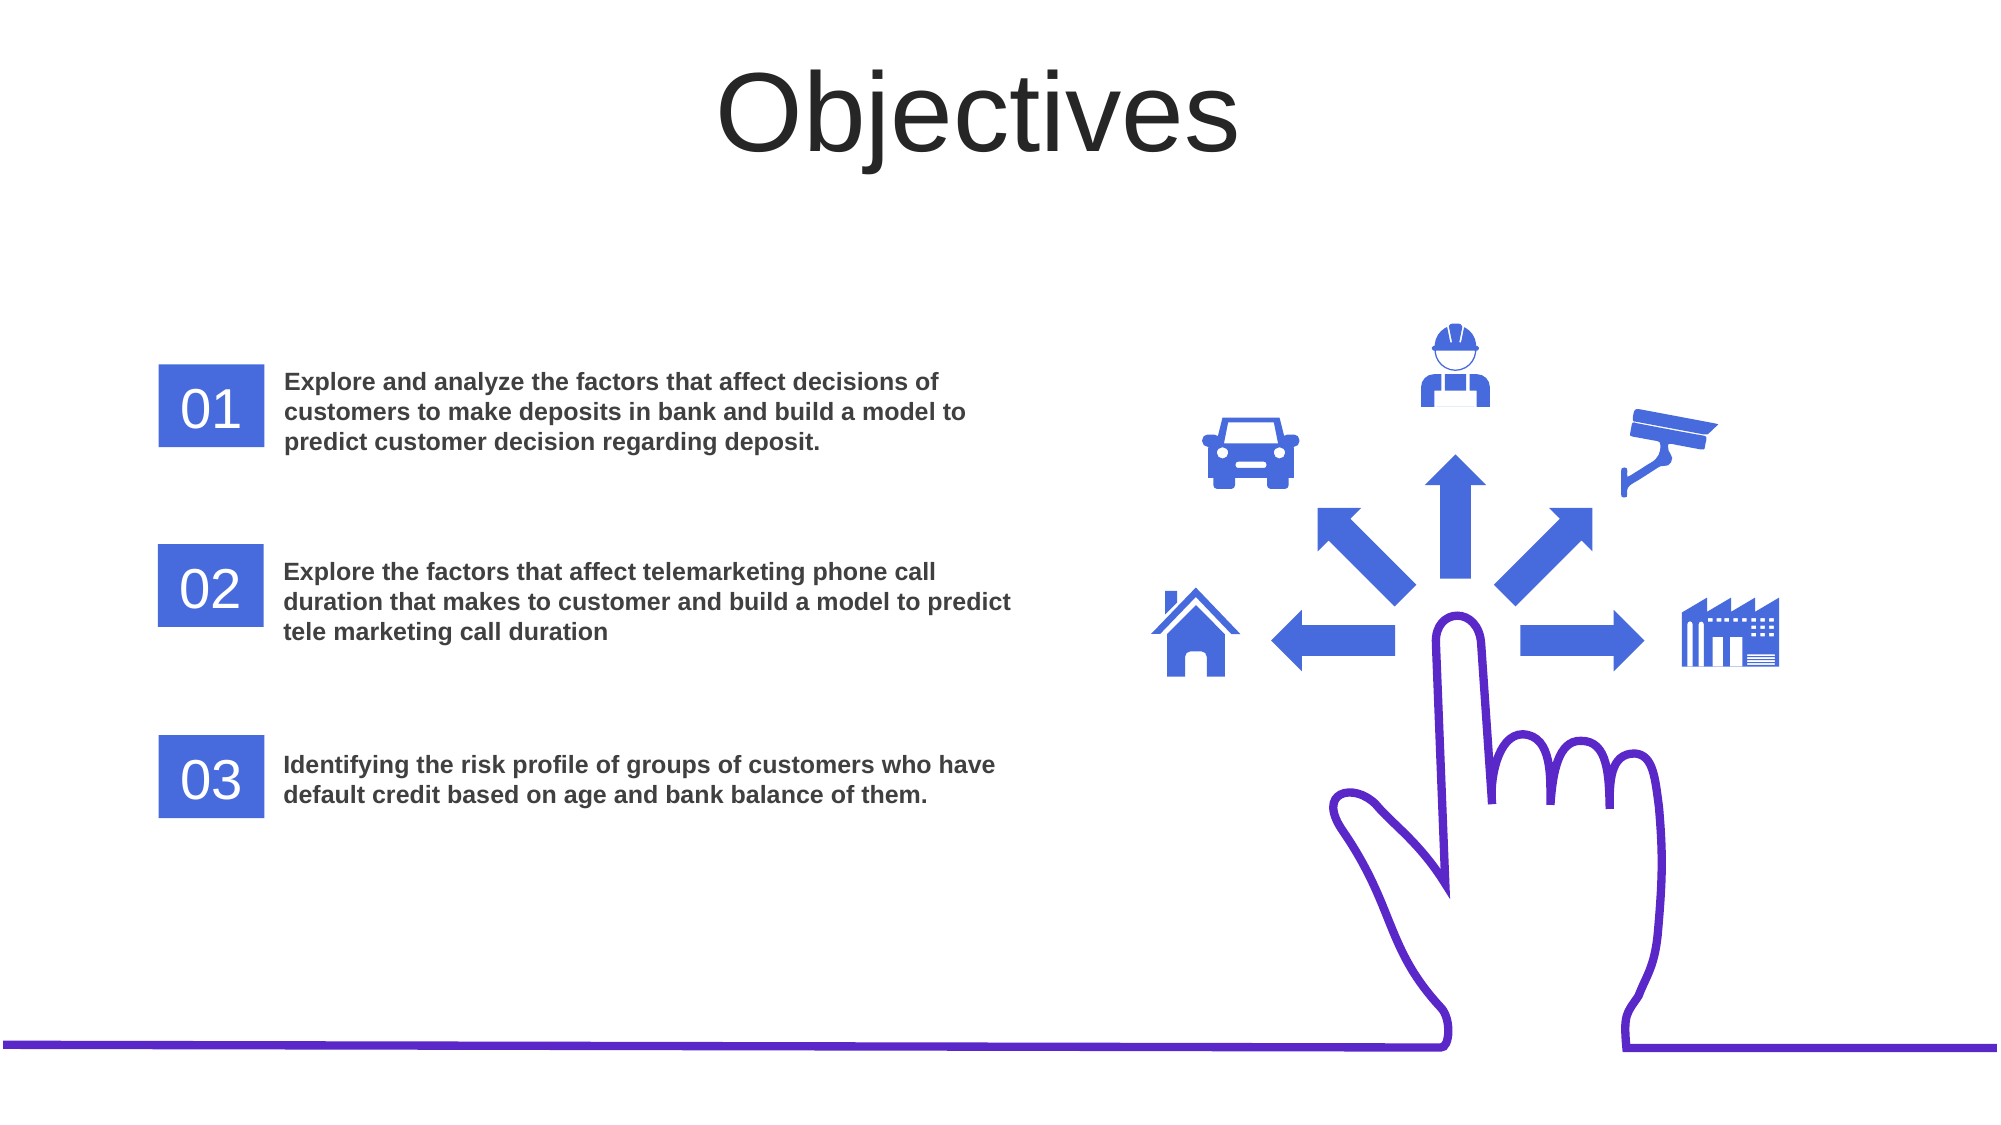

Objectives

Explore and analyze the factors that affect decisions of customers to make deposits in bank and build a model to predict customer decision regarding deposit.
01

02
Explore the factors that affect telemarketing phone call duration that makes to customer and build a model to predict tele marketing call duration

03
Identifying the risk profile of groups of customers who have default credit based on age and bank balance of them.